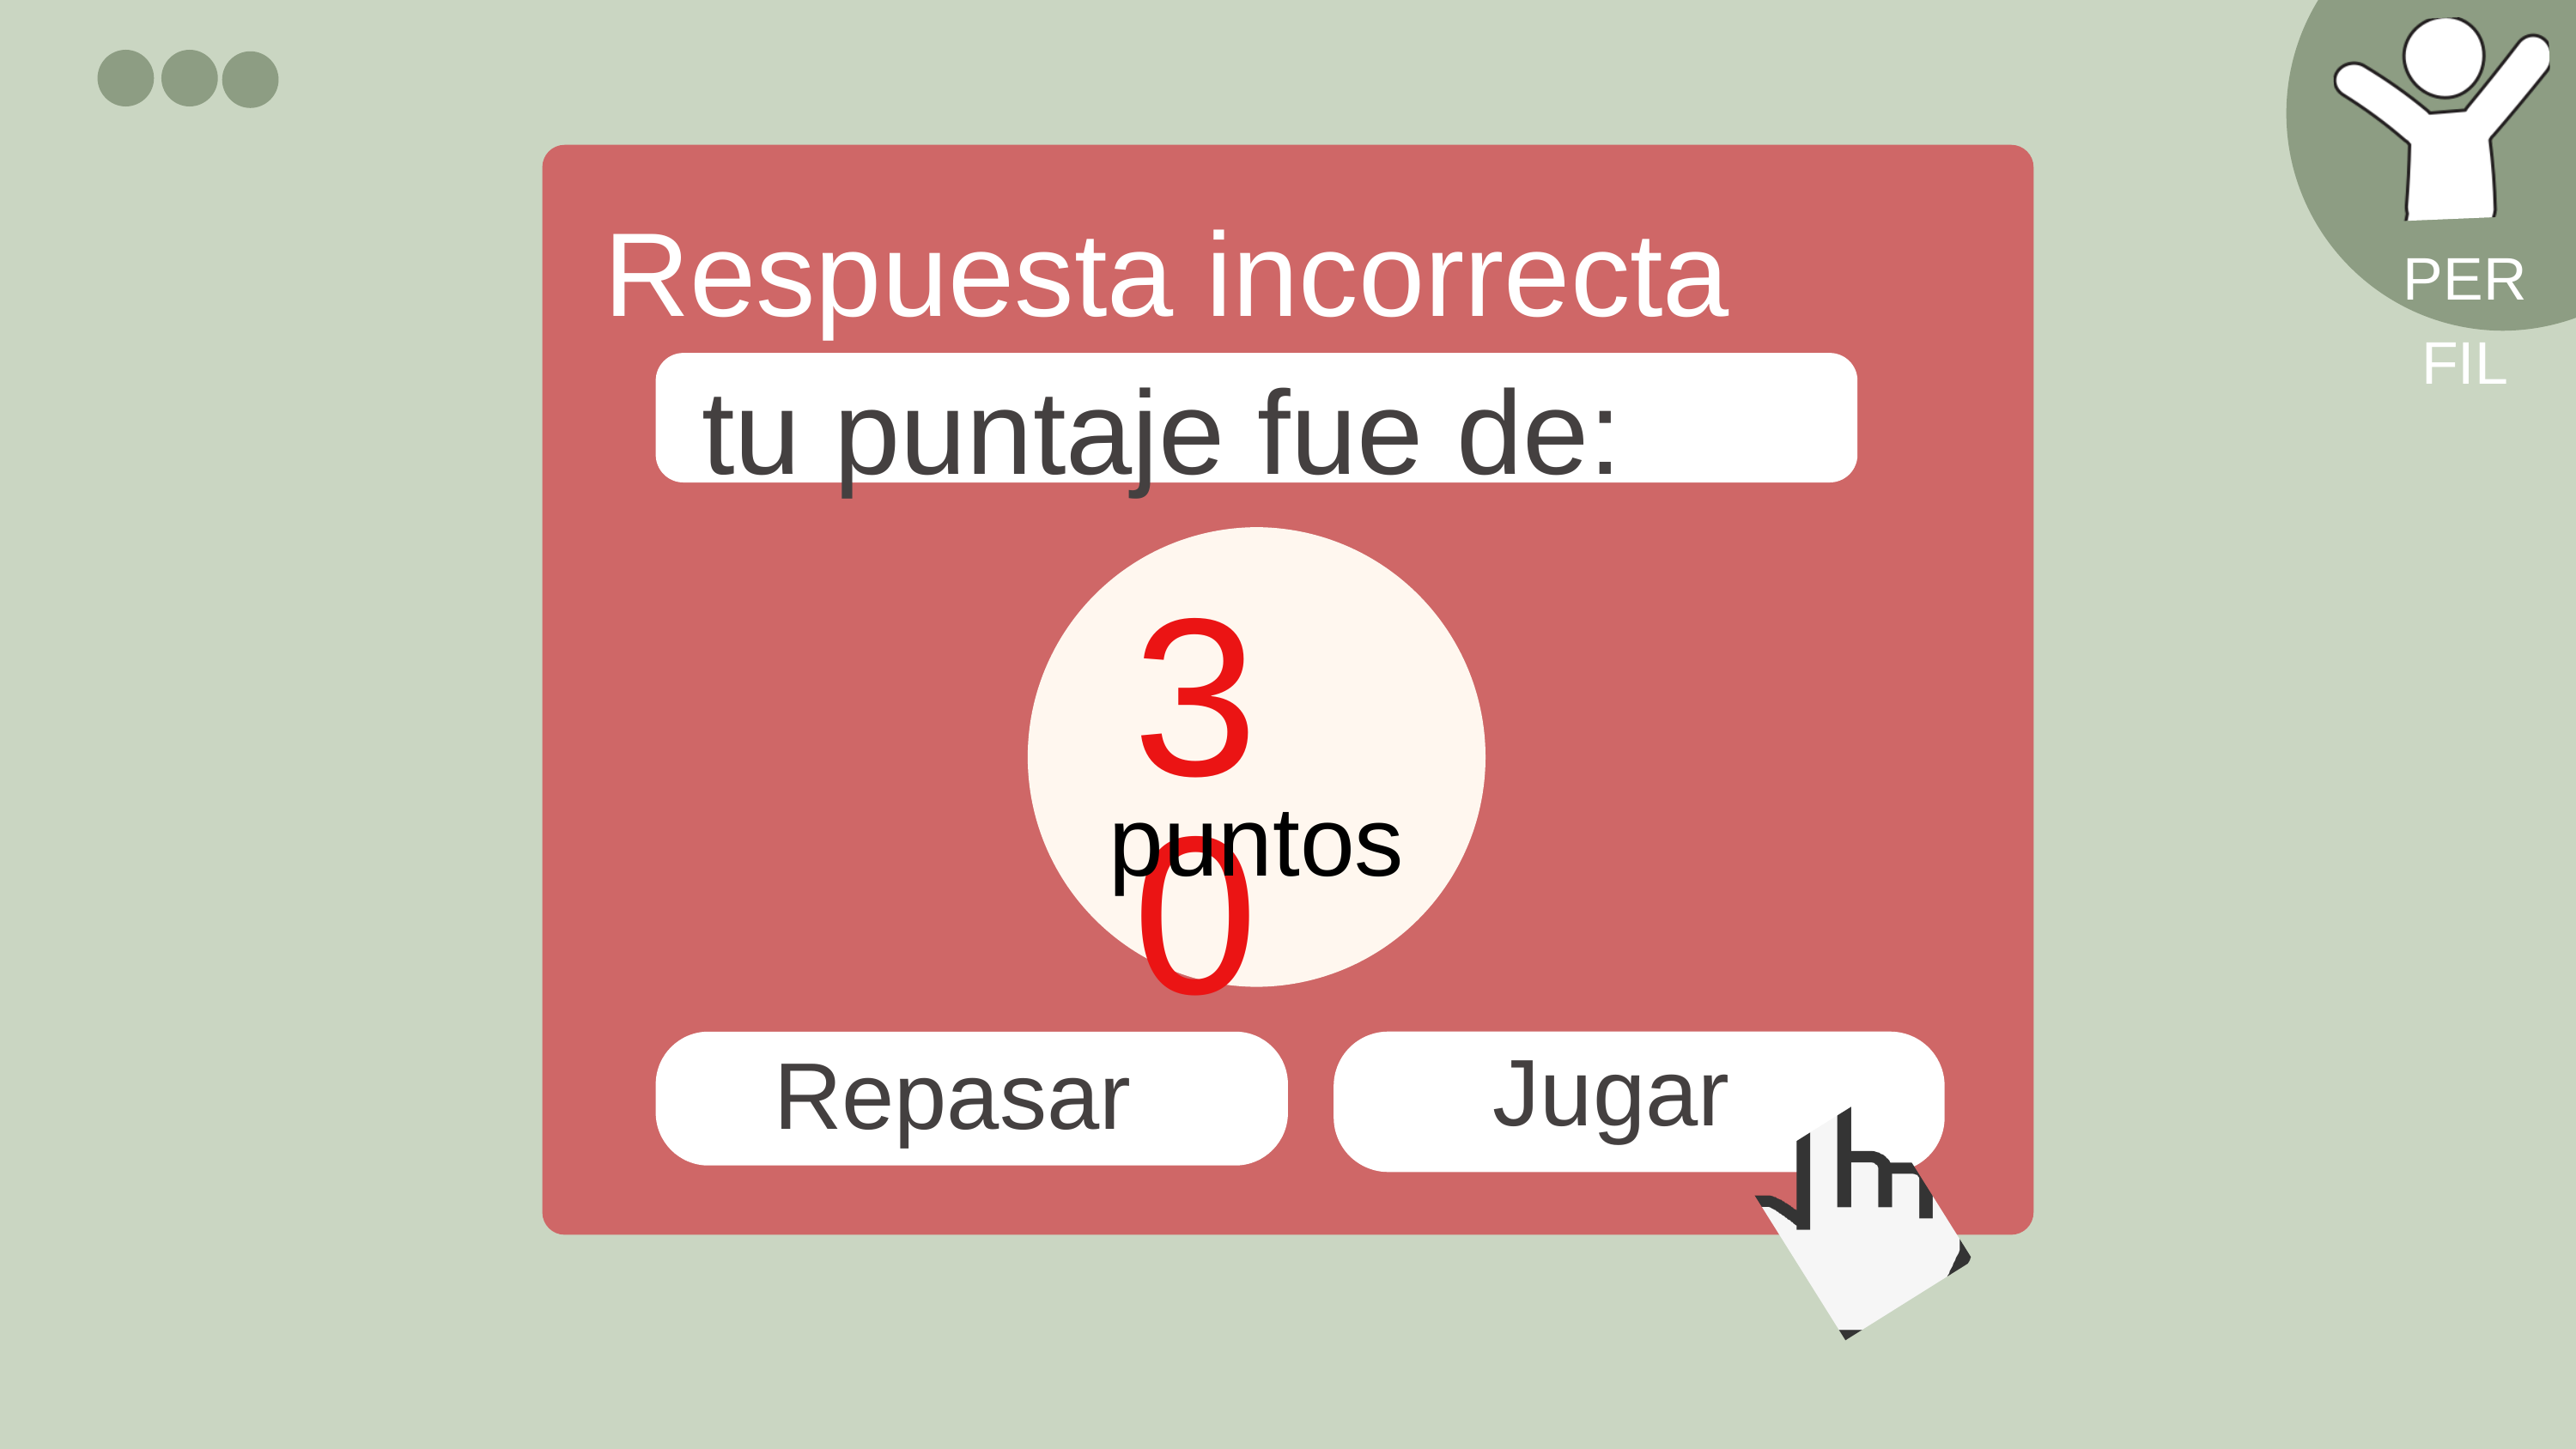

Respuesta incorrecta

tu puntaje fue de:

30
puntos

Jugar
Repasar

PERFIL